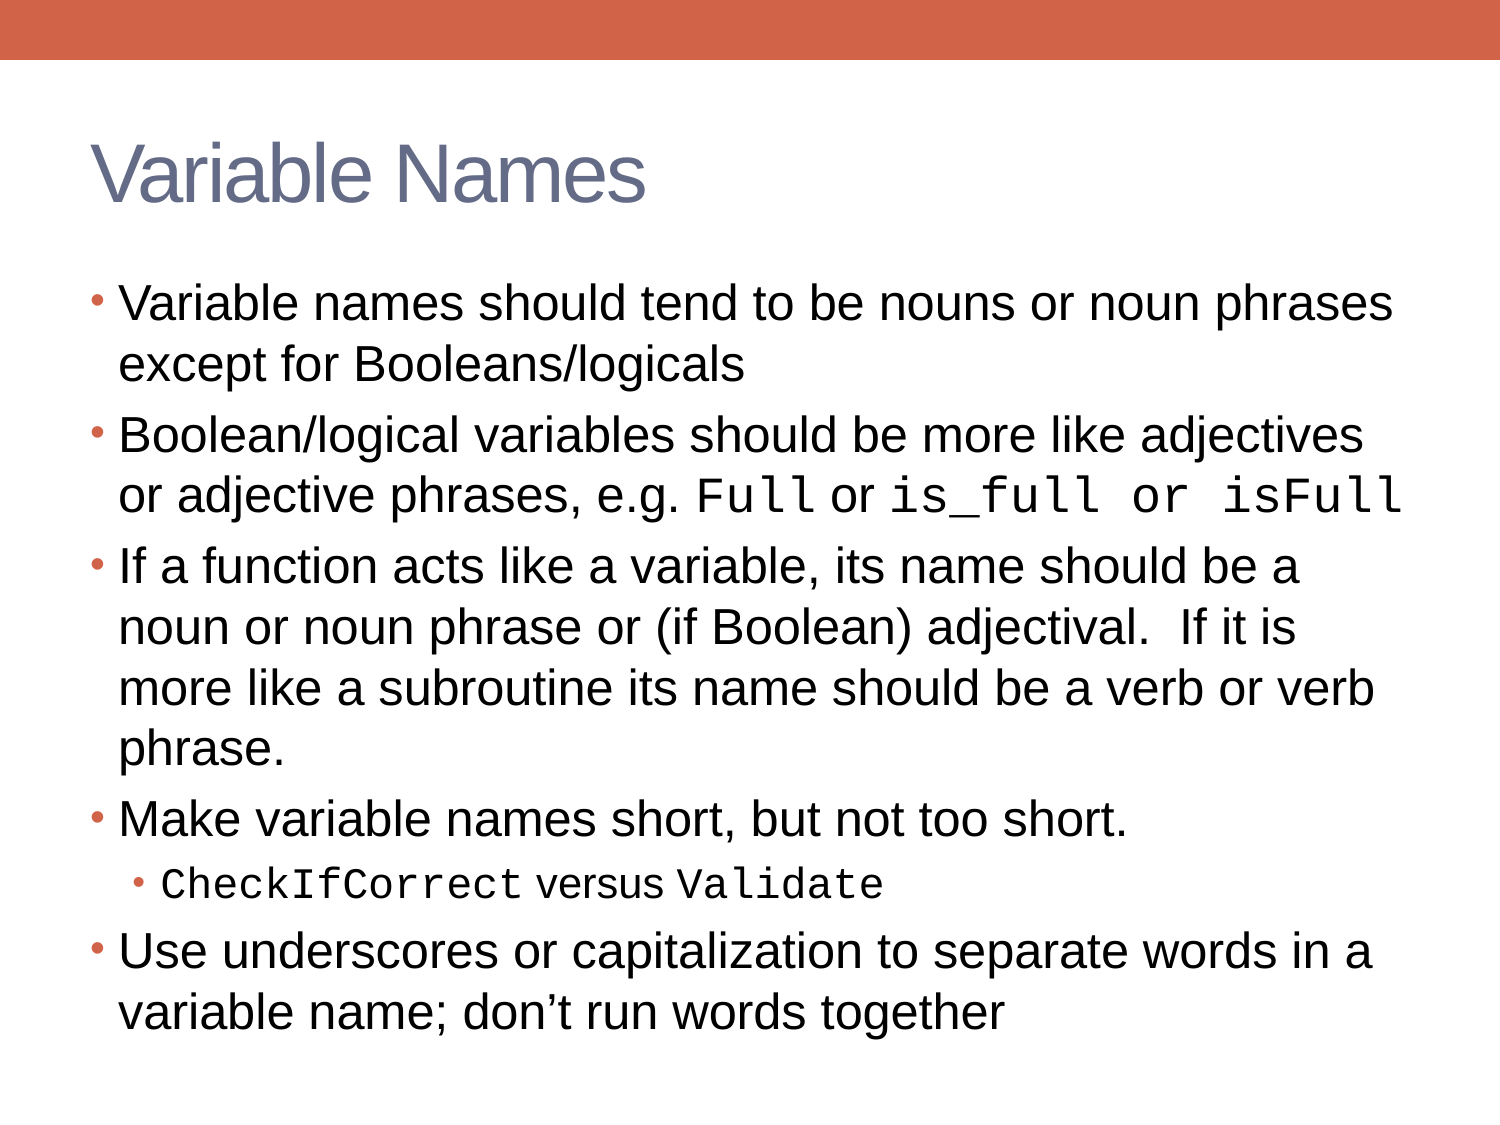

# Variable Names
Variable names should tend to be nouns or noun phrases except for Booleans/logicals
Boolean/logical variables should be more like adjectives or adjective phrases, e.g. Full or is_full or isFull
If a function acts like a variable, its name should be a noun or noun phrase or (if Boolean) adjectival.  If it is more like a subroutine its name should be a verb or verb phrase.
Make variable names short, but not too short.
CheckIfCorrect versus Validate
Use underscores or capitalization to separate words in a variable name; don’t run words together